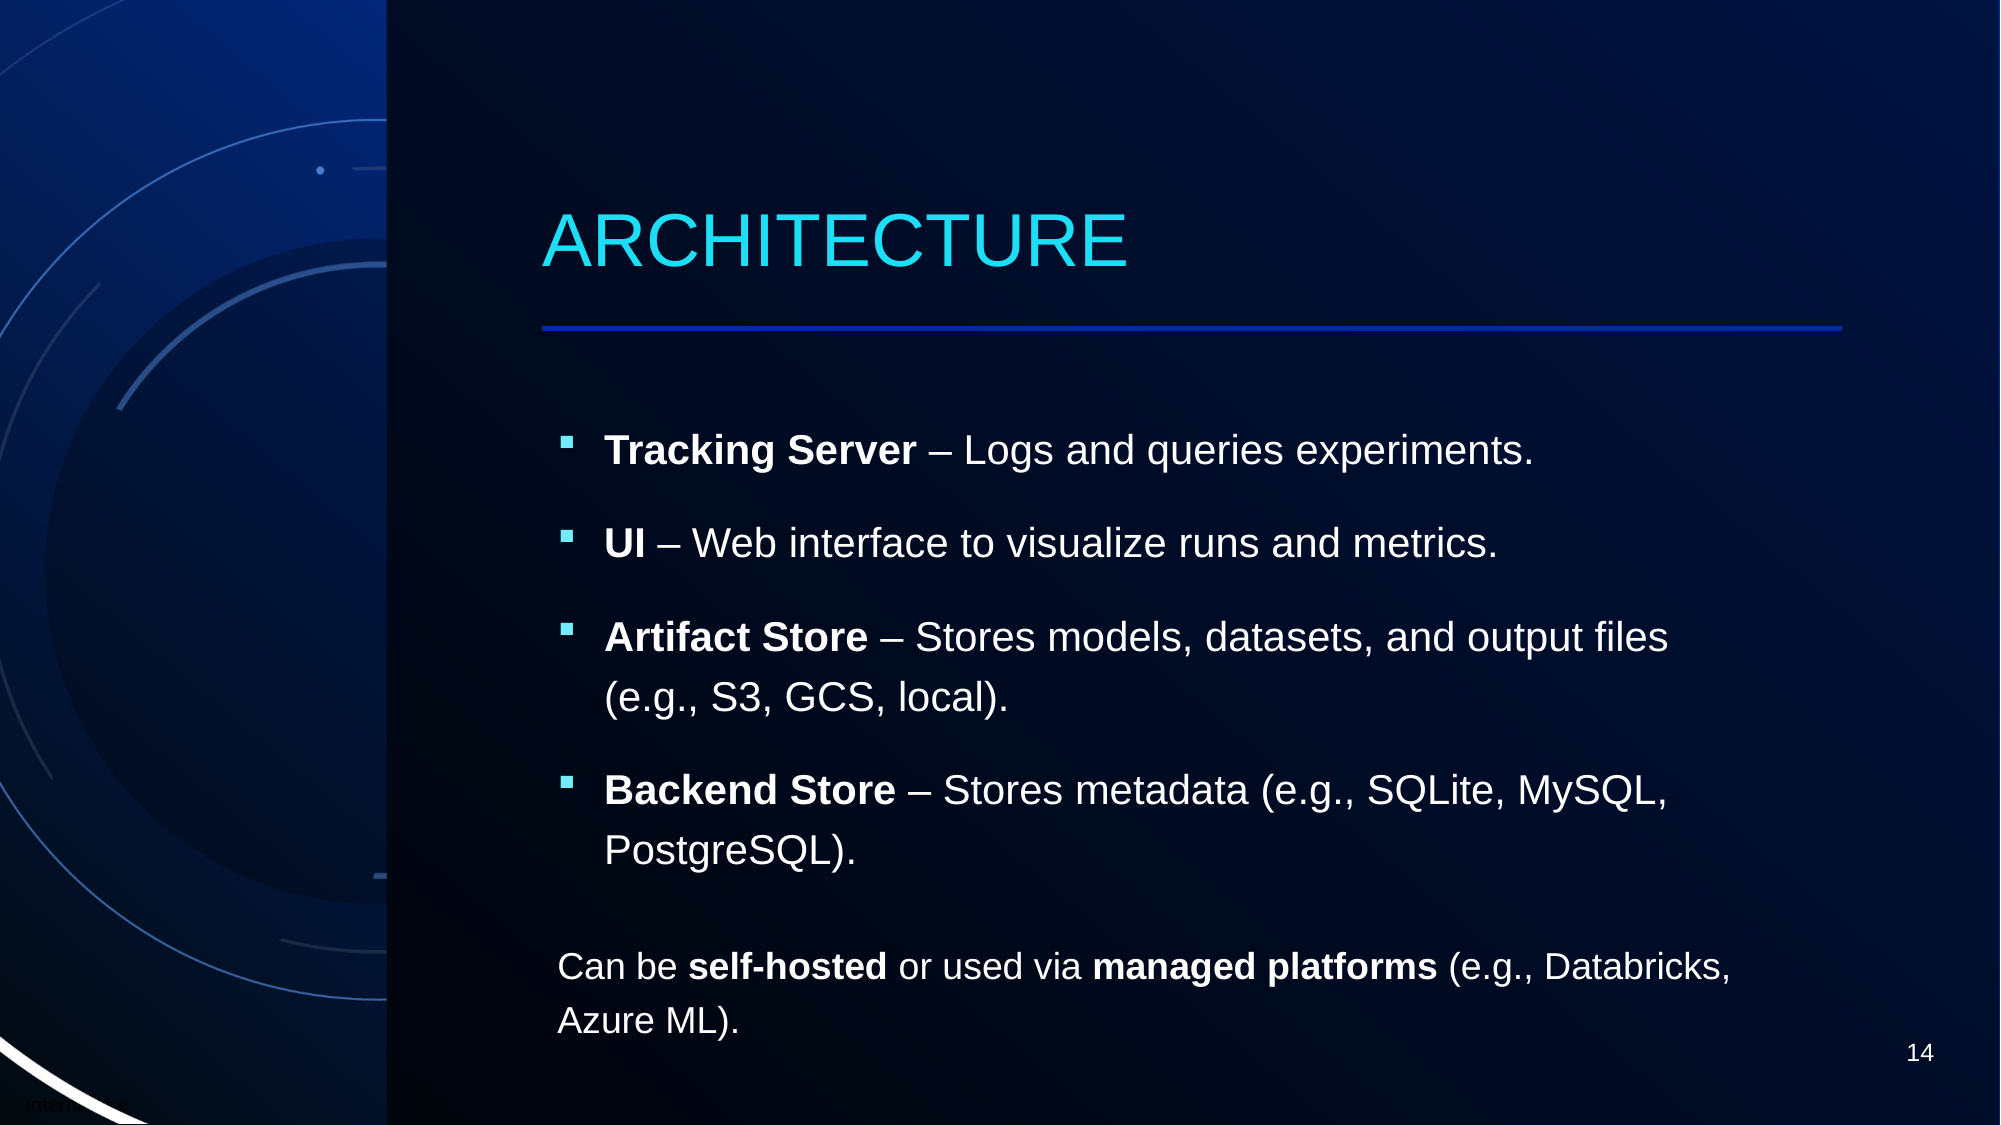

# Architecture
Tracking Server – Logs and queries experiments.
UI – Web interface to visualize runs and metrics.
Artifact Store – Stores models, datasets, and output files (e.g., S3, GCS, local).
Backend Store – Stores metadata (e.g., SQLite, MySQL, PostgreSQL).

Can be self-hosted or used via managed platforms (e.g., Databricks, Azure ML).
14